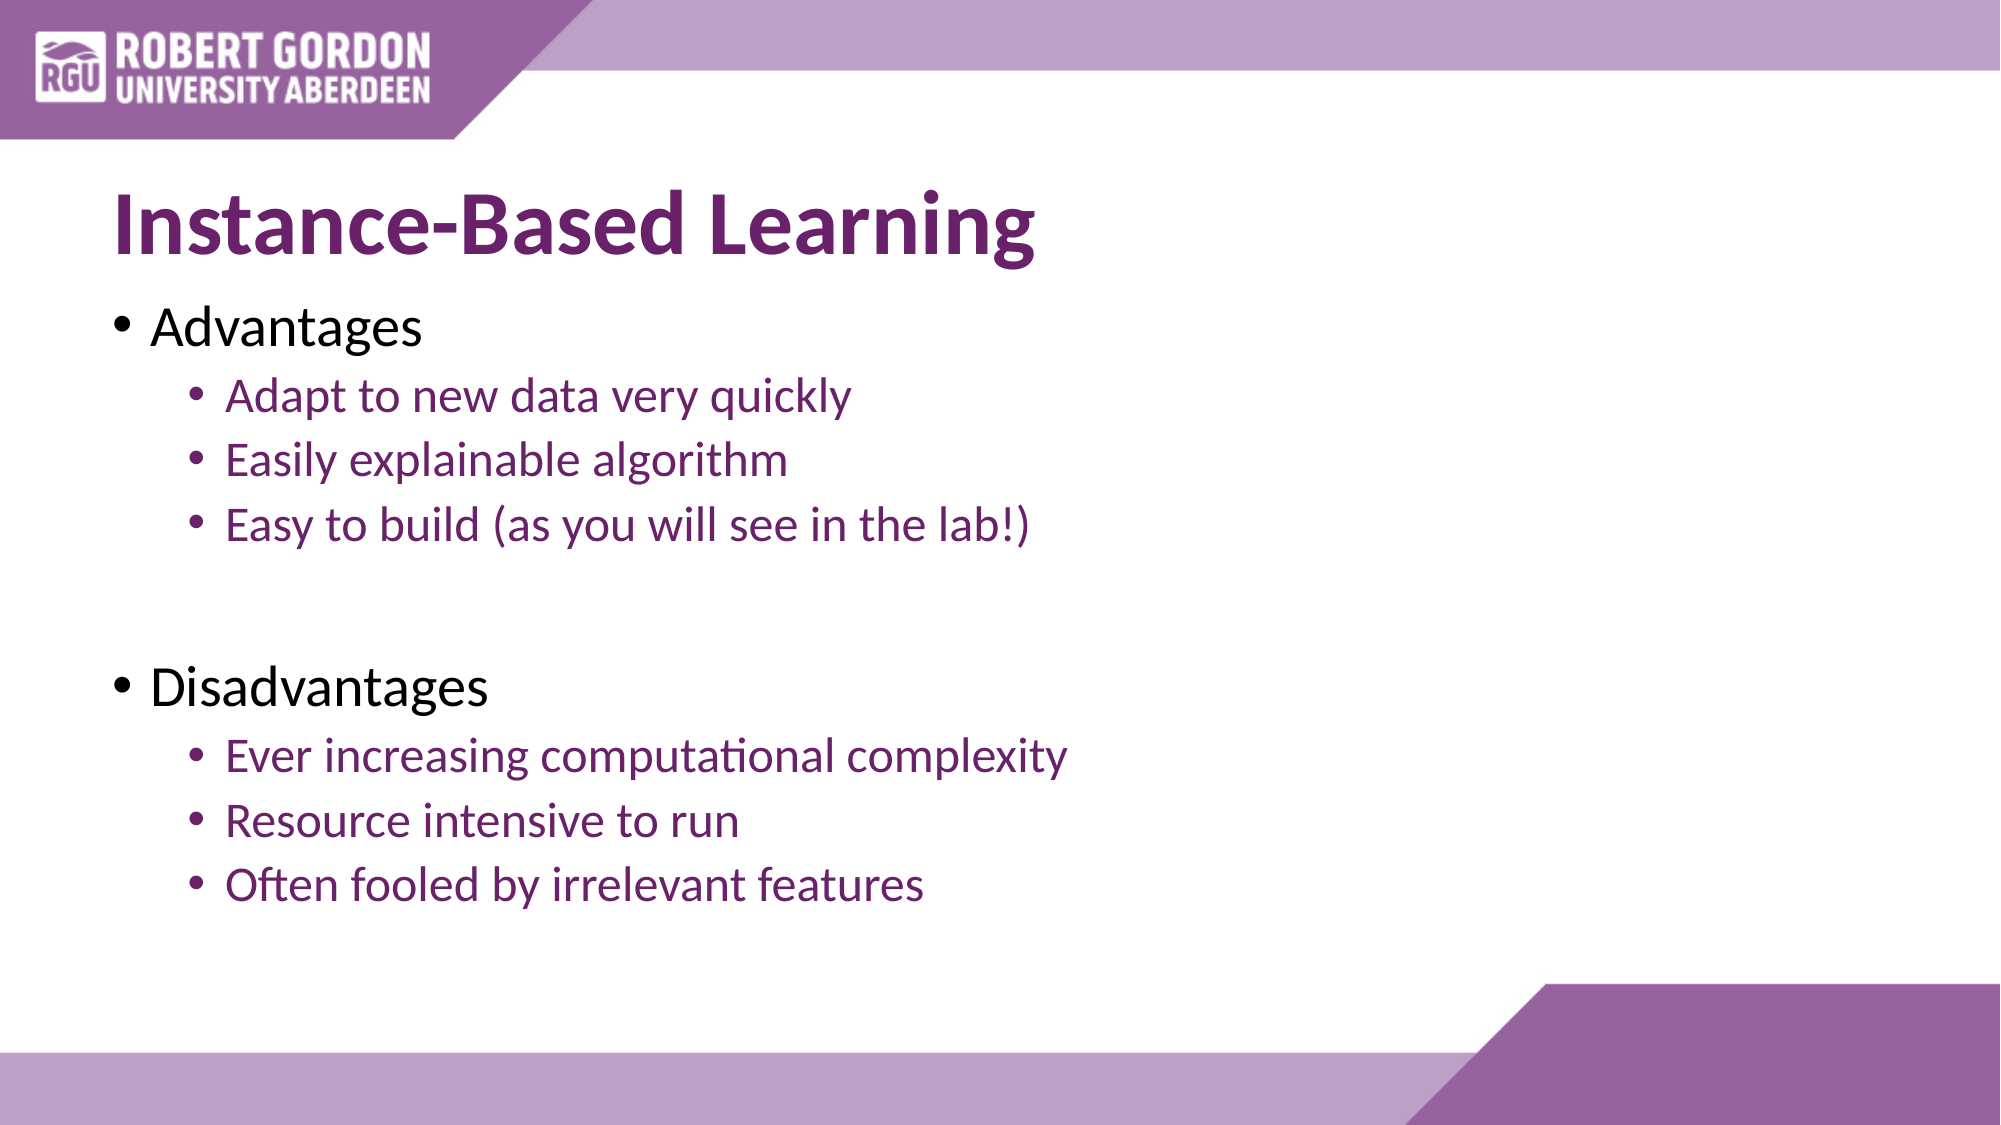

# Instance-Based Learning
Advantages
Adapt to new data very quickly
Easily explainable algorithm
Easy to build (as you will see in the lab!)

Disadvantages
Ever increasing computational complexity
Resource intensive to run
Often fooled by irrelevant features